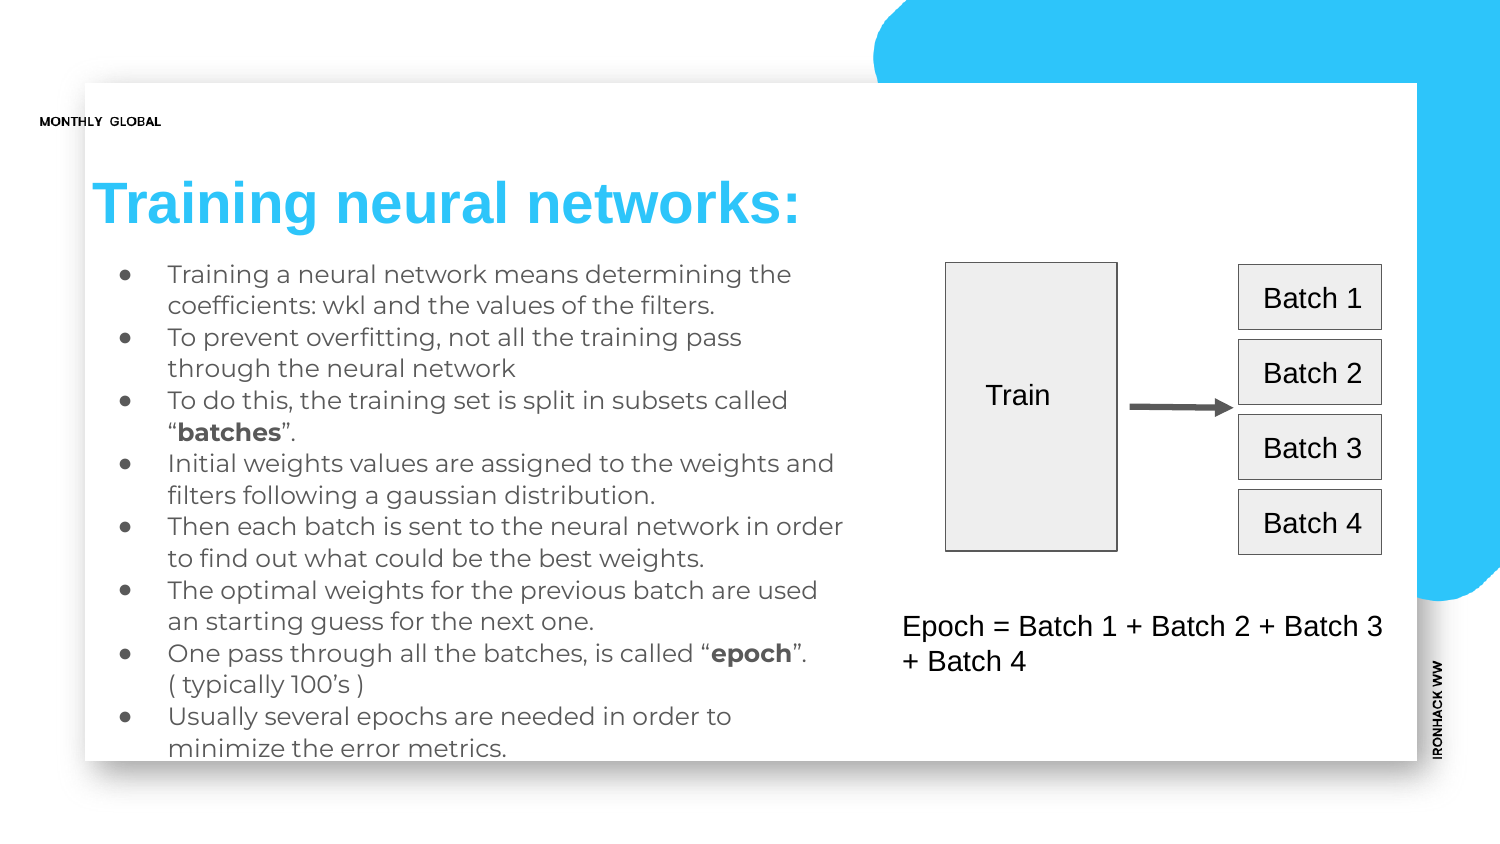

# Training neural networks:
Training a neural network means determining the coefficients: wkl and the values of the filters.
To prevent overfitting, not all the training pass through the neural network
To do this, the training set is split in subsets called “batches”.
Initial weights values are assigned to the weights and filters following a gaussian distribution.
Then each batch is sent to the neural network in order to find out what could be the best weights.
The optimal weights for the previous batch are used an starting guess for the next one.
One pass through all the batches, is called “epoch”. ( typically 100’s )
Usually several epochs are needed in order to minimize the error metrics.

Batch 1

Batch 2
Train

Batch 3

Batch 4
Epoch = Batch 1 + Batch 2 + Batch 3 + Batch 4